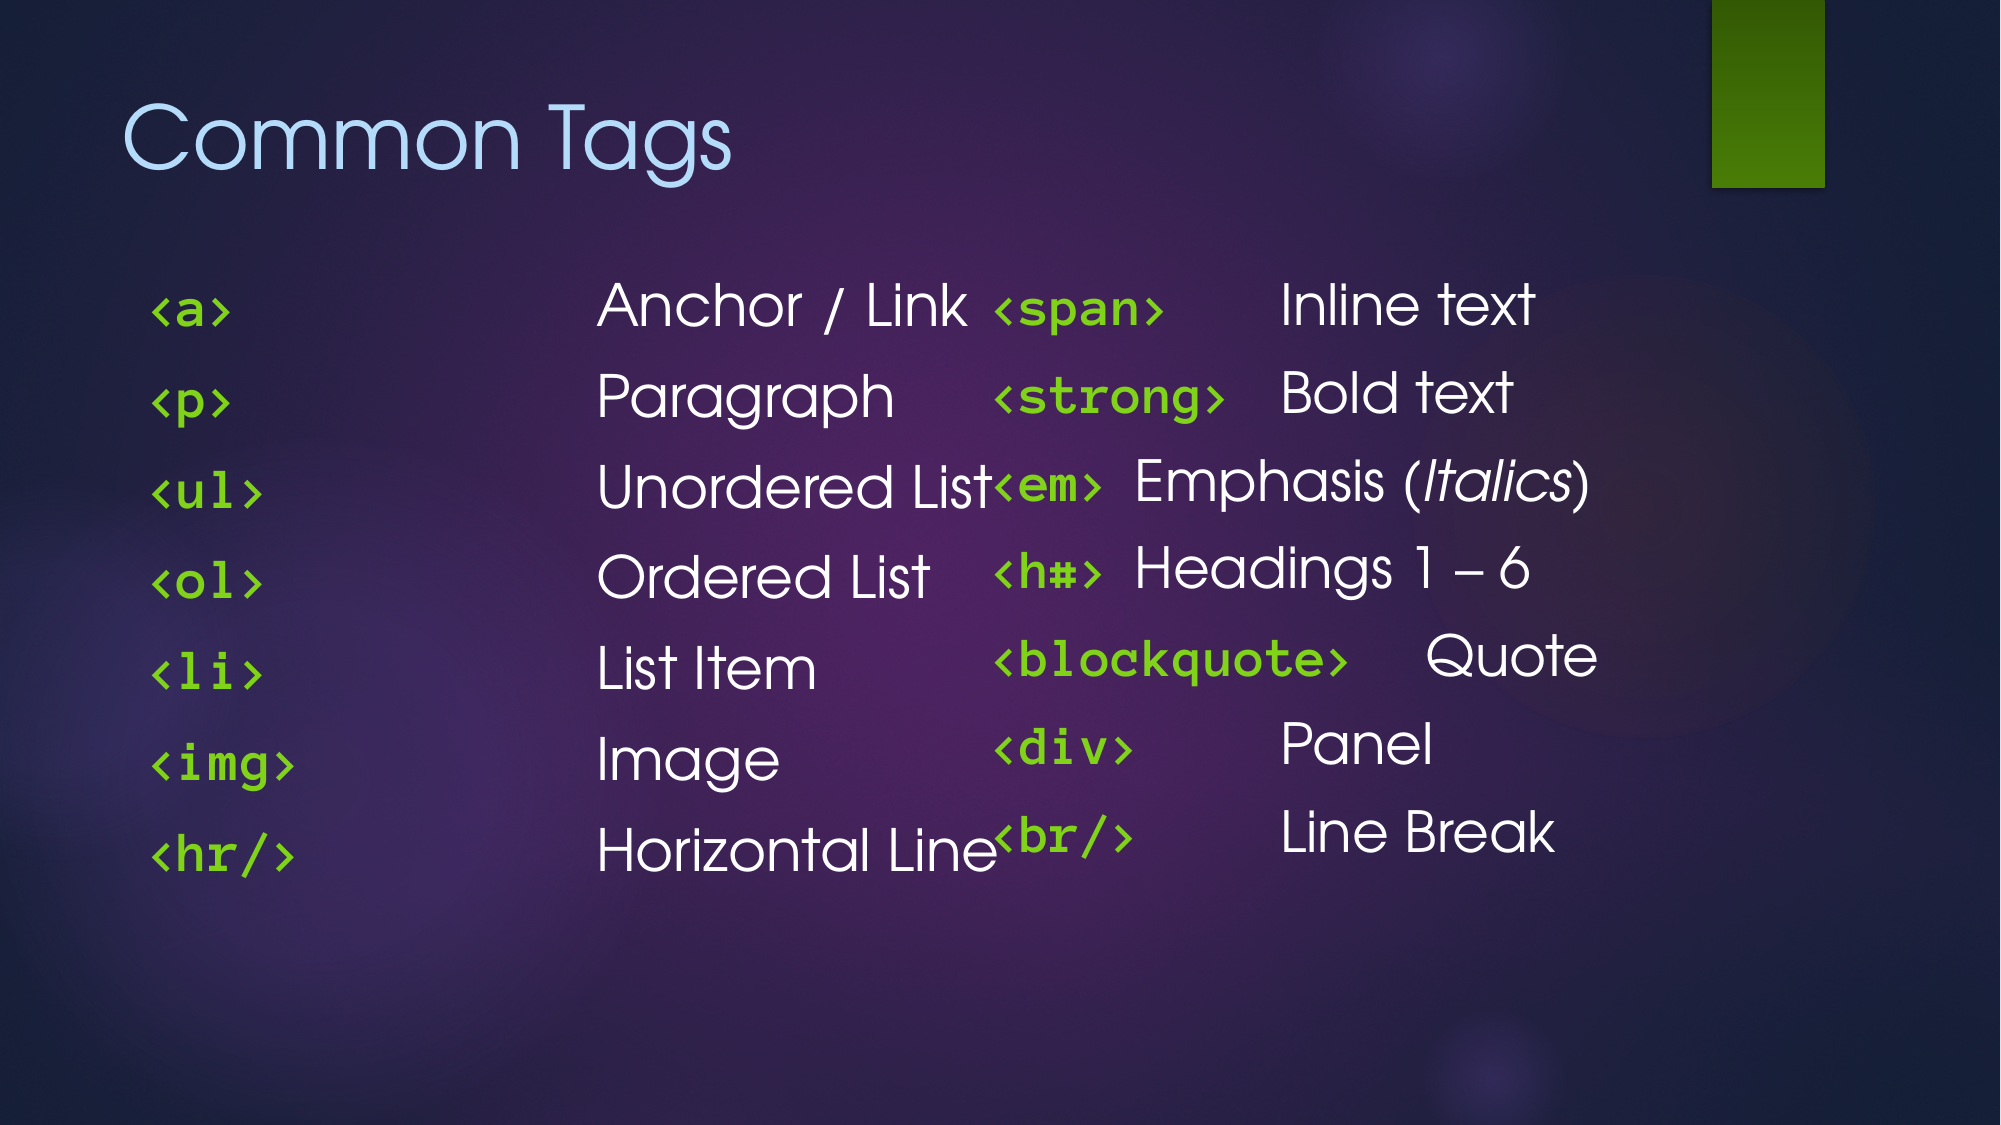

# Common Tags
<a>			Anchor / Link
<p>			Paragraph
<ul>			Unordered List
<ol>			Ordered List
<li>			List Item
<img>		Image
<hr/>		Horizontal Line

<span>				Inline text
<strong>			Bold text
<em>					Emphasis (Italics)
<h#>					Headings 1 – 6
<blockquote>	Quote
<div>				Panel
<br/>				Line Break